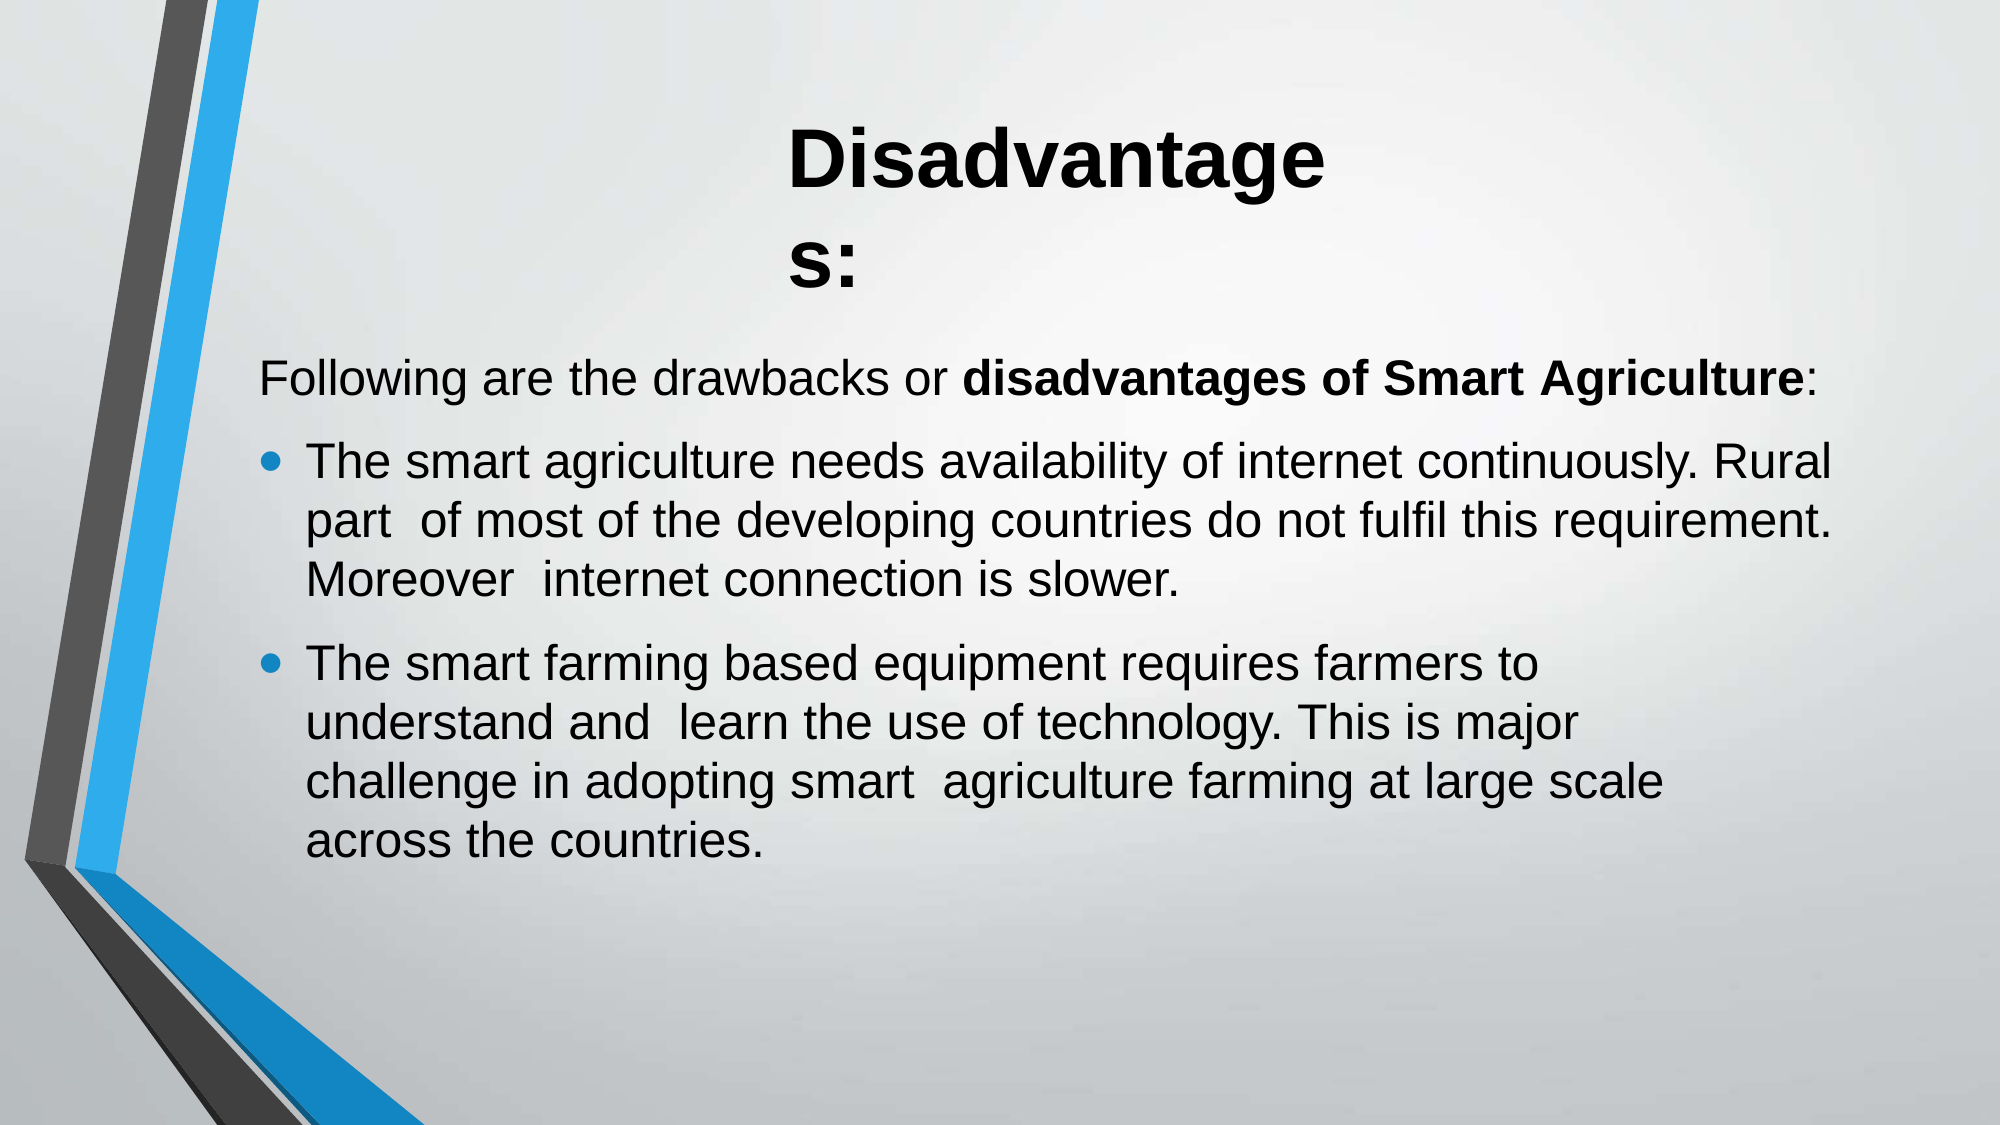

# Disadvantages:
Following are the drawbacks or disadvantages of Smart Agriculture:
The smart agriculture needs availability of internet continuously. Rural part  of most of the developing countries do not fulfil this requirement. Moreover  internet connection is slower.
The smart farming based equipment requires farmers to understand and  learn the use of technology. This is major challenge in adopting smart  agriculture farming at large scale across the countries.